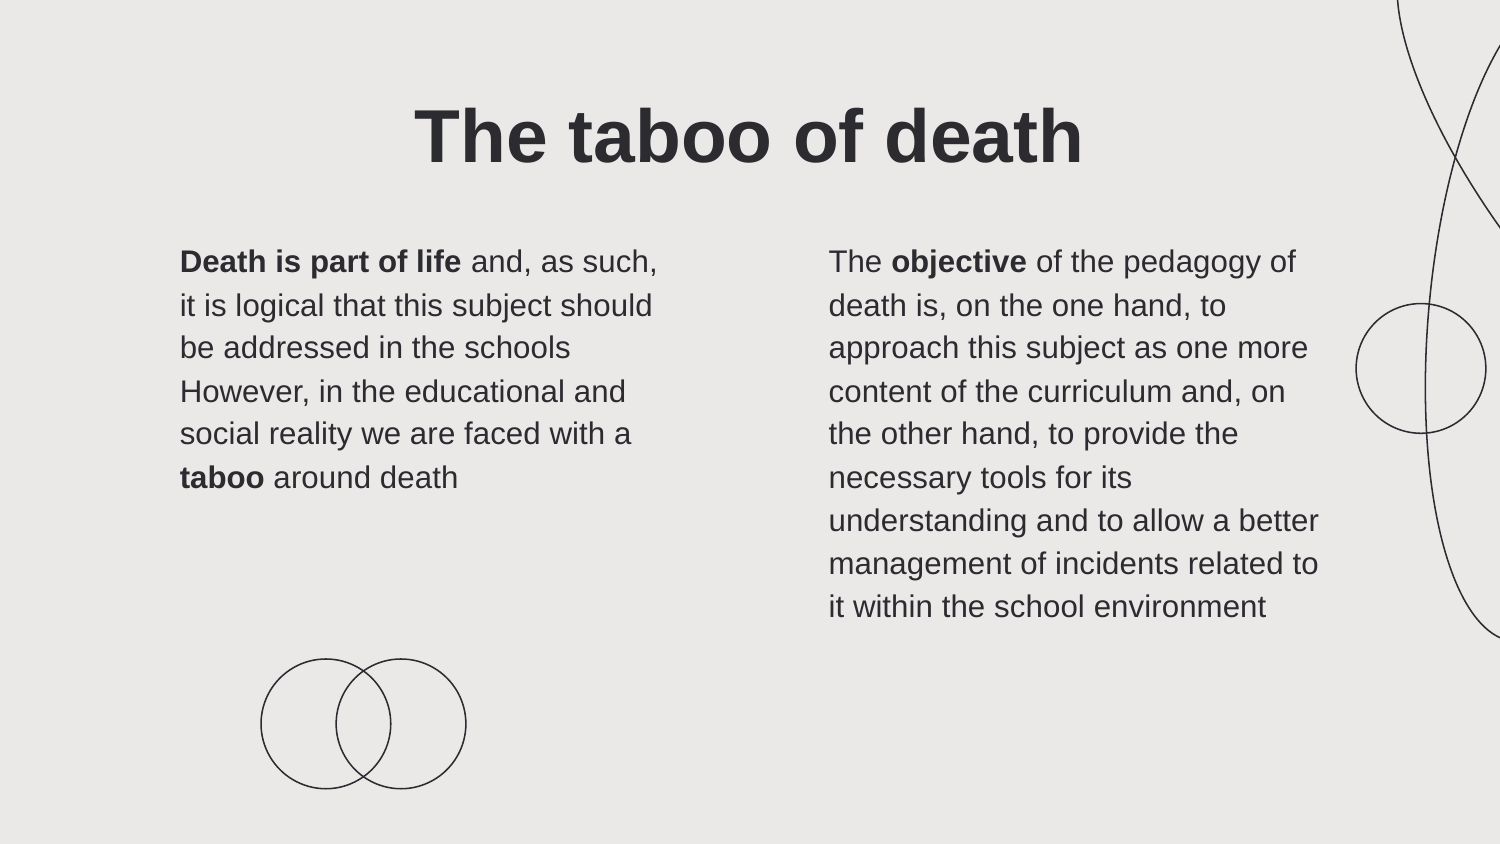

# The taboo of death
Death is part of life and, as such, it is logical that this subject should be addressed in the schools
However, in the educational and social reality we are faced with a taboo around death

The objective of the pedagogy of death is, on the one hand, to approach this subject as one more content of the curriculum and, on the other hand, to provide the necessary tools for its understanding and to allow a better management of incidents related to it within the school environment